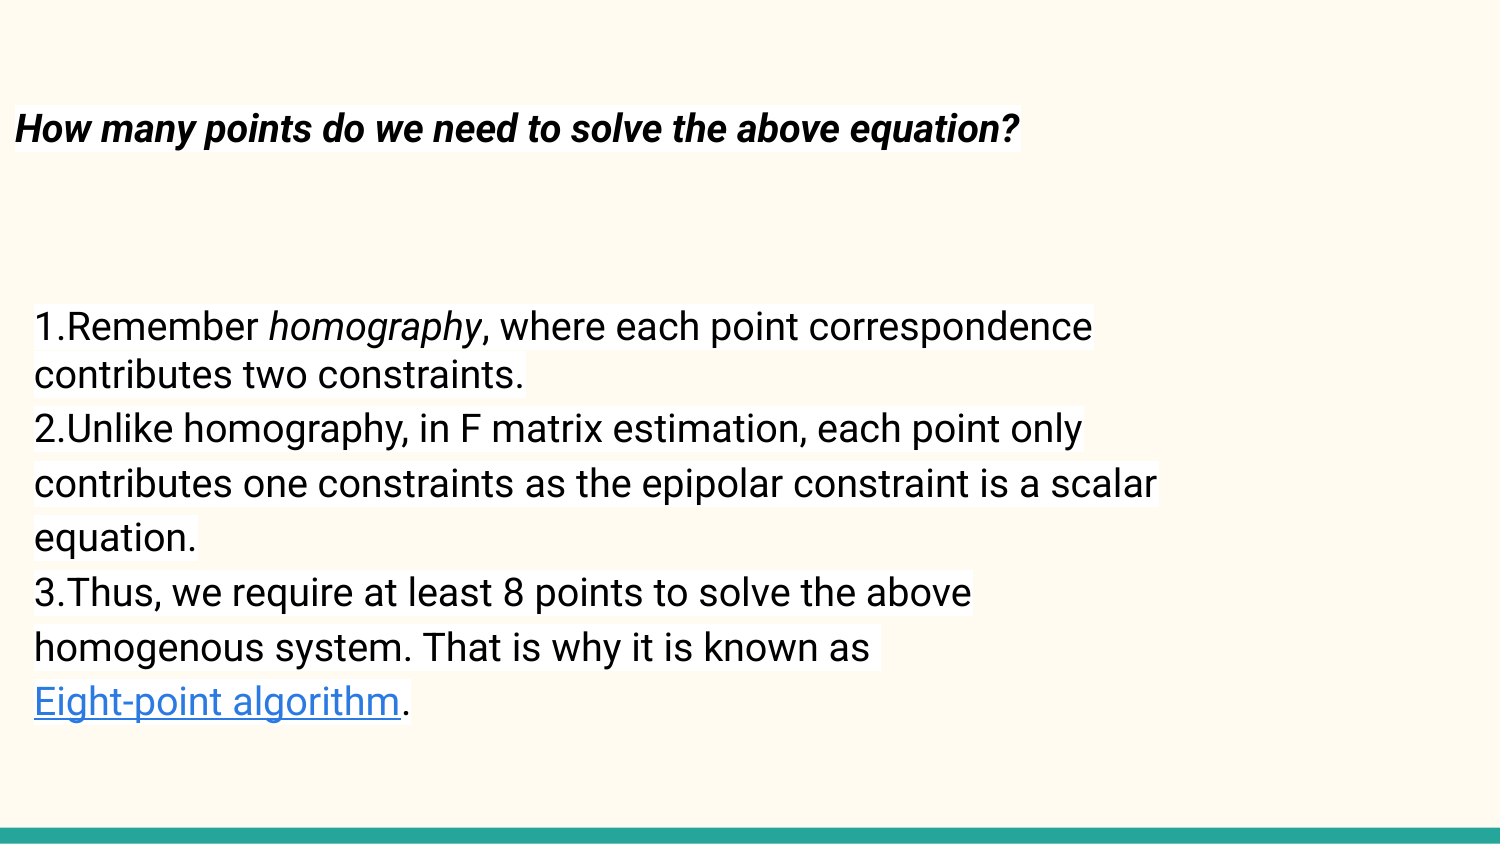

How many points do we need to solve the above equation?
1.Remember homography, where each point correspondence contributes two constraints.
2.Unlike homography, in F matrix estimation, each point only contributes one constraints as the epipolar constraint is a scalar equation.
3.Thus, we require at least 8 points to solve the above homogenous system. That is why it is known as Eight-point algorithm.